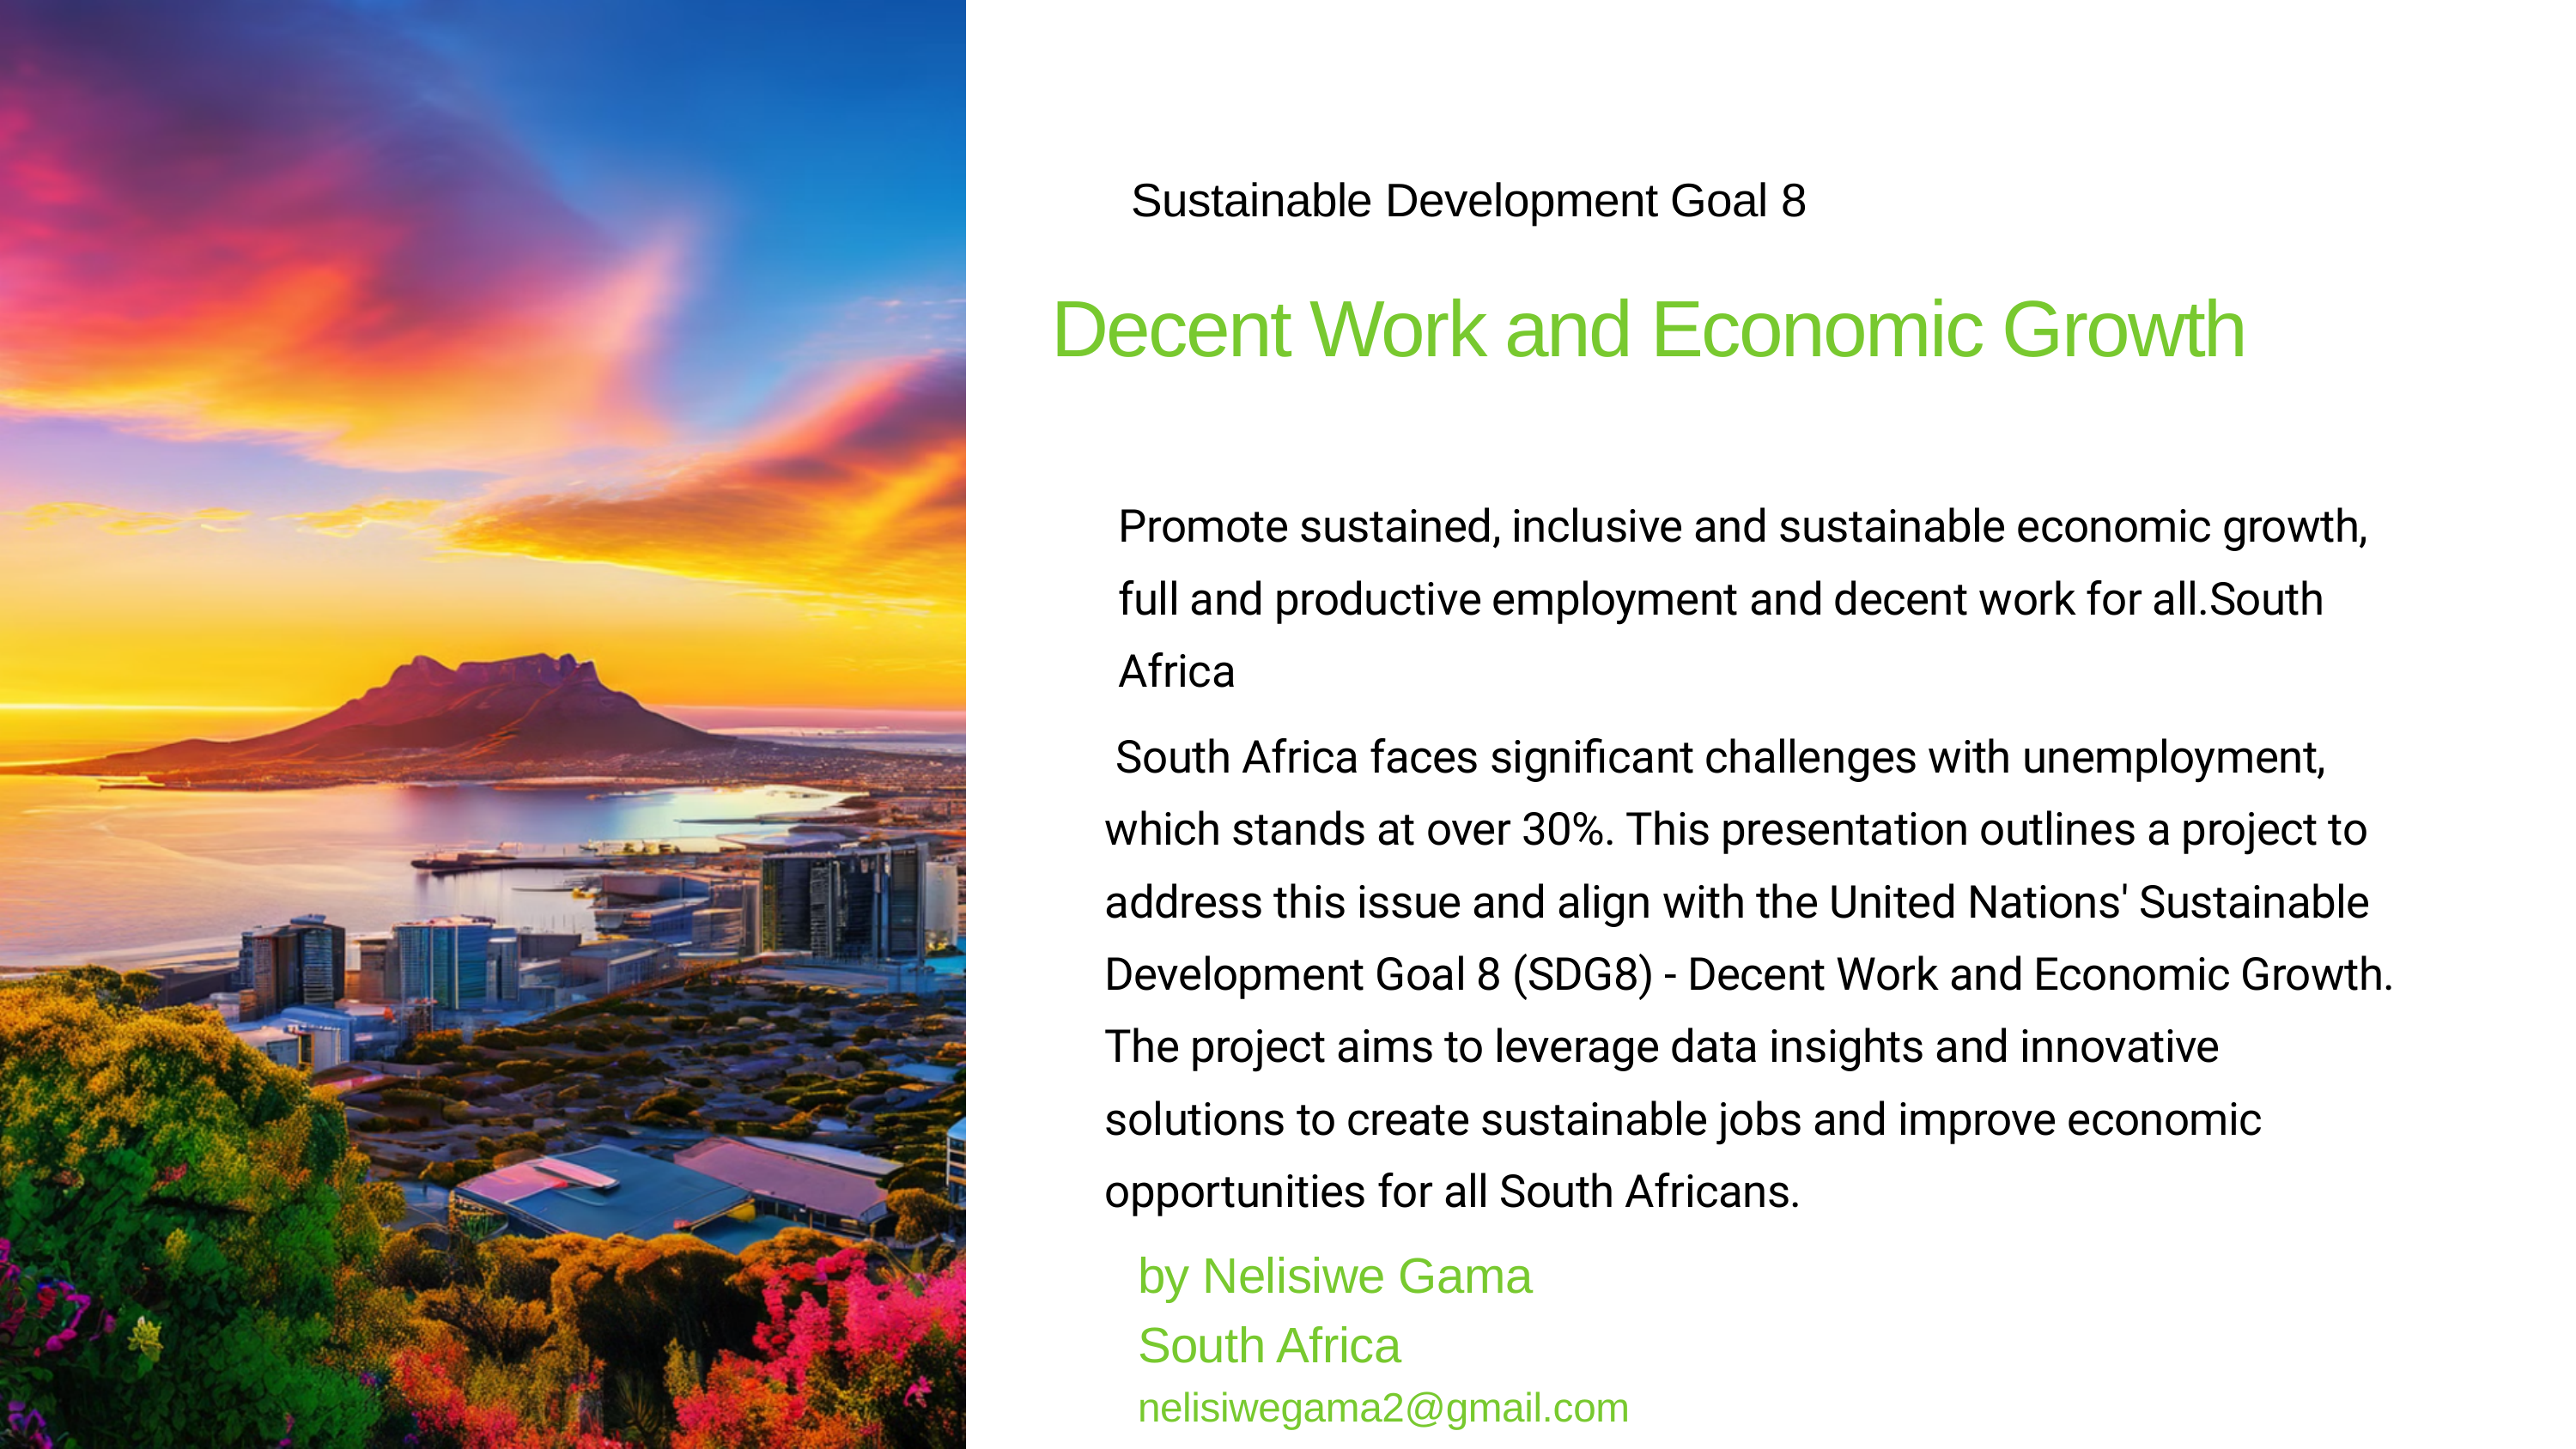

Sustainable Development Goal 8
Decent Work and Economic Growth
Promote sustained, inclusive and sustainable economic growth, full and productive employment and decent work for all.South Africa
 South Africa faces significant challenges with unemployment, which stands at over 30%. This presentation outlines a project to address this issue and align with the United Nations' Sustainable Development Goal 8 (SDG8) - Decent Work and Economic Growth. The project aims to leverage data insights and innovative solutions to create sustainable jobs and improve economic opportunities for all South Africans.
by Nelisiwe Gama
South Africa
nelisiwegama2@gmail.com